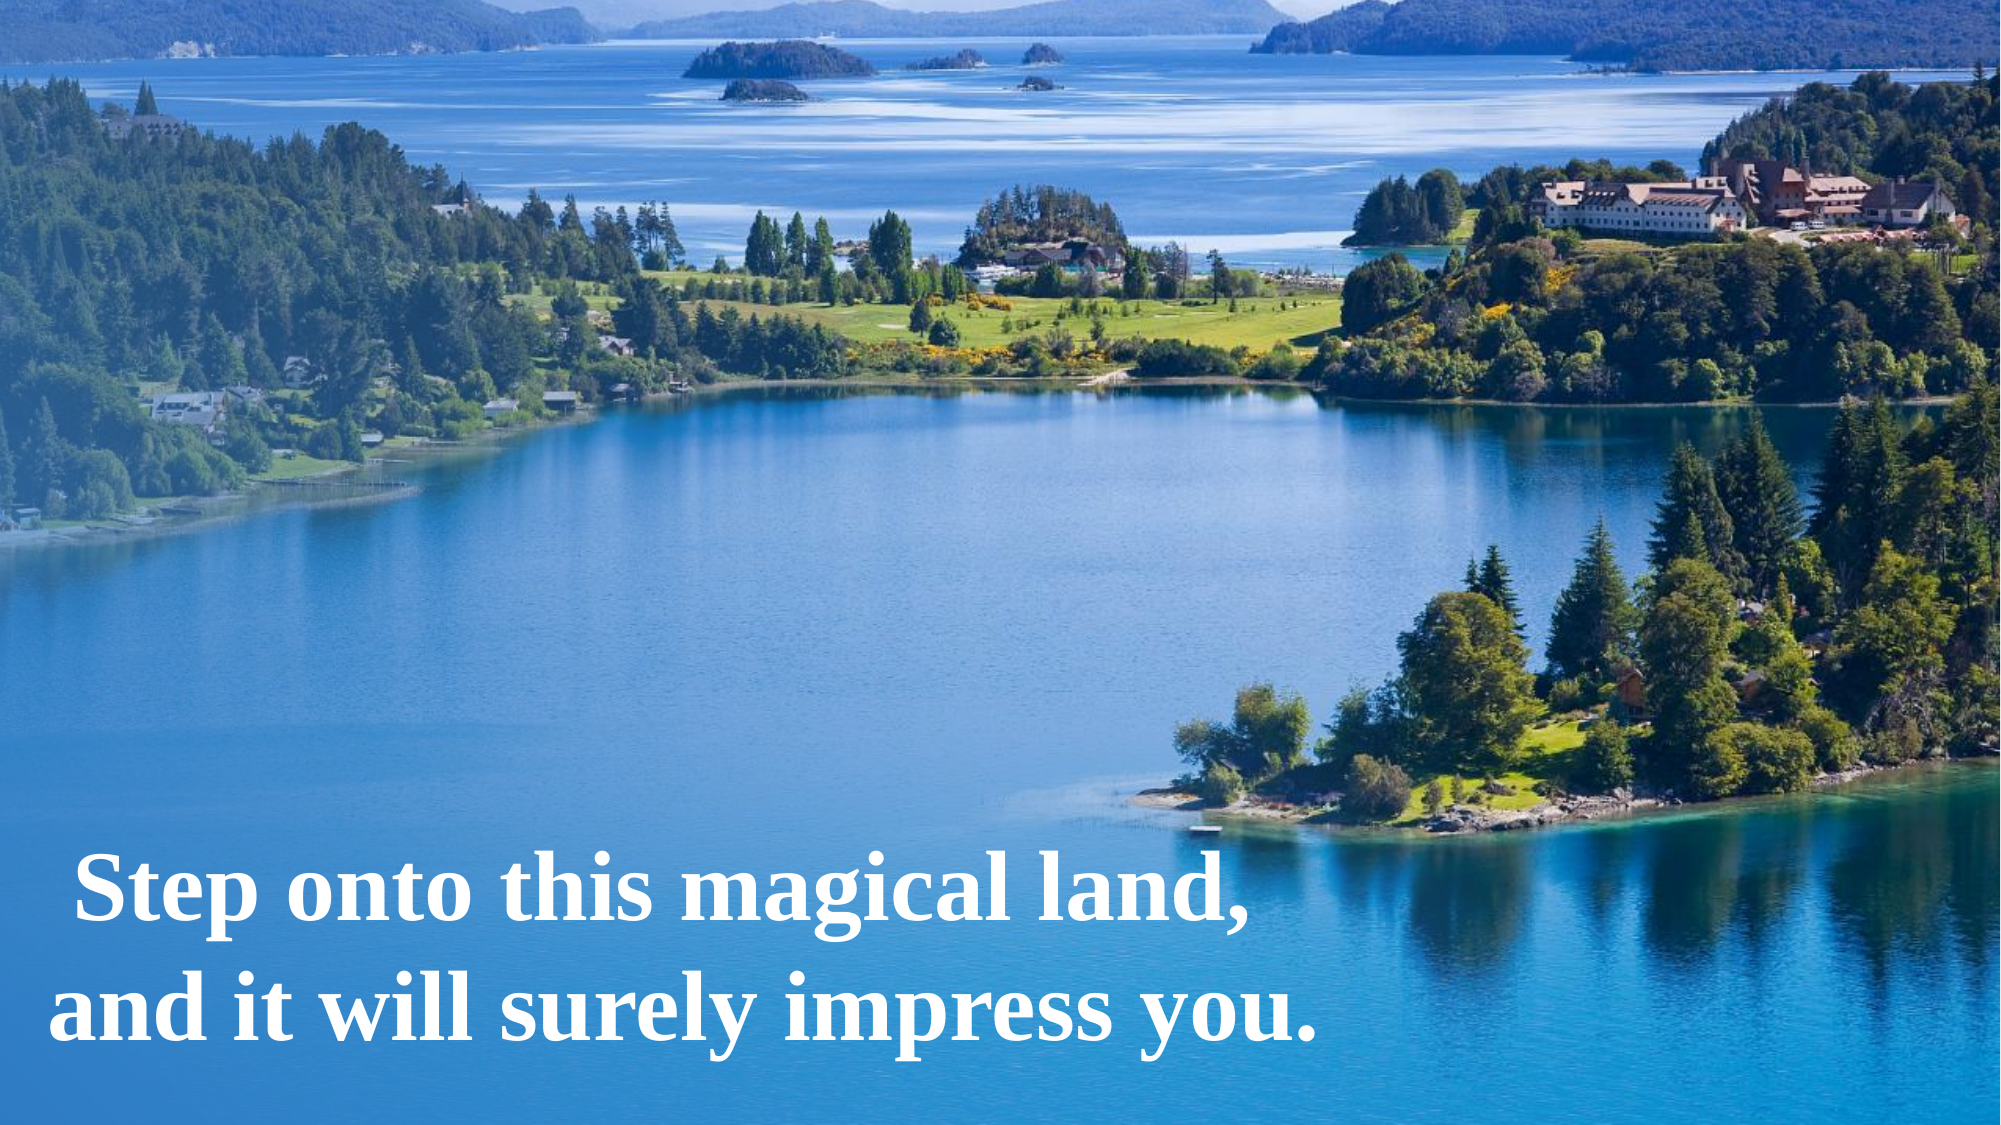

# Step onto this magical land, and it will surely impress you.